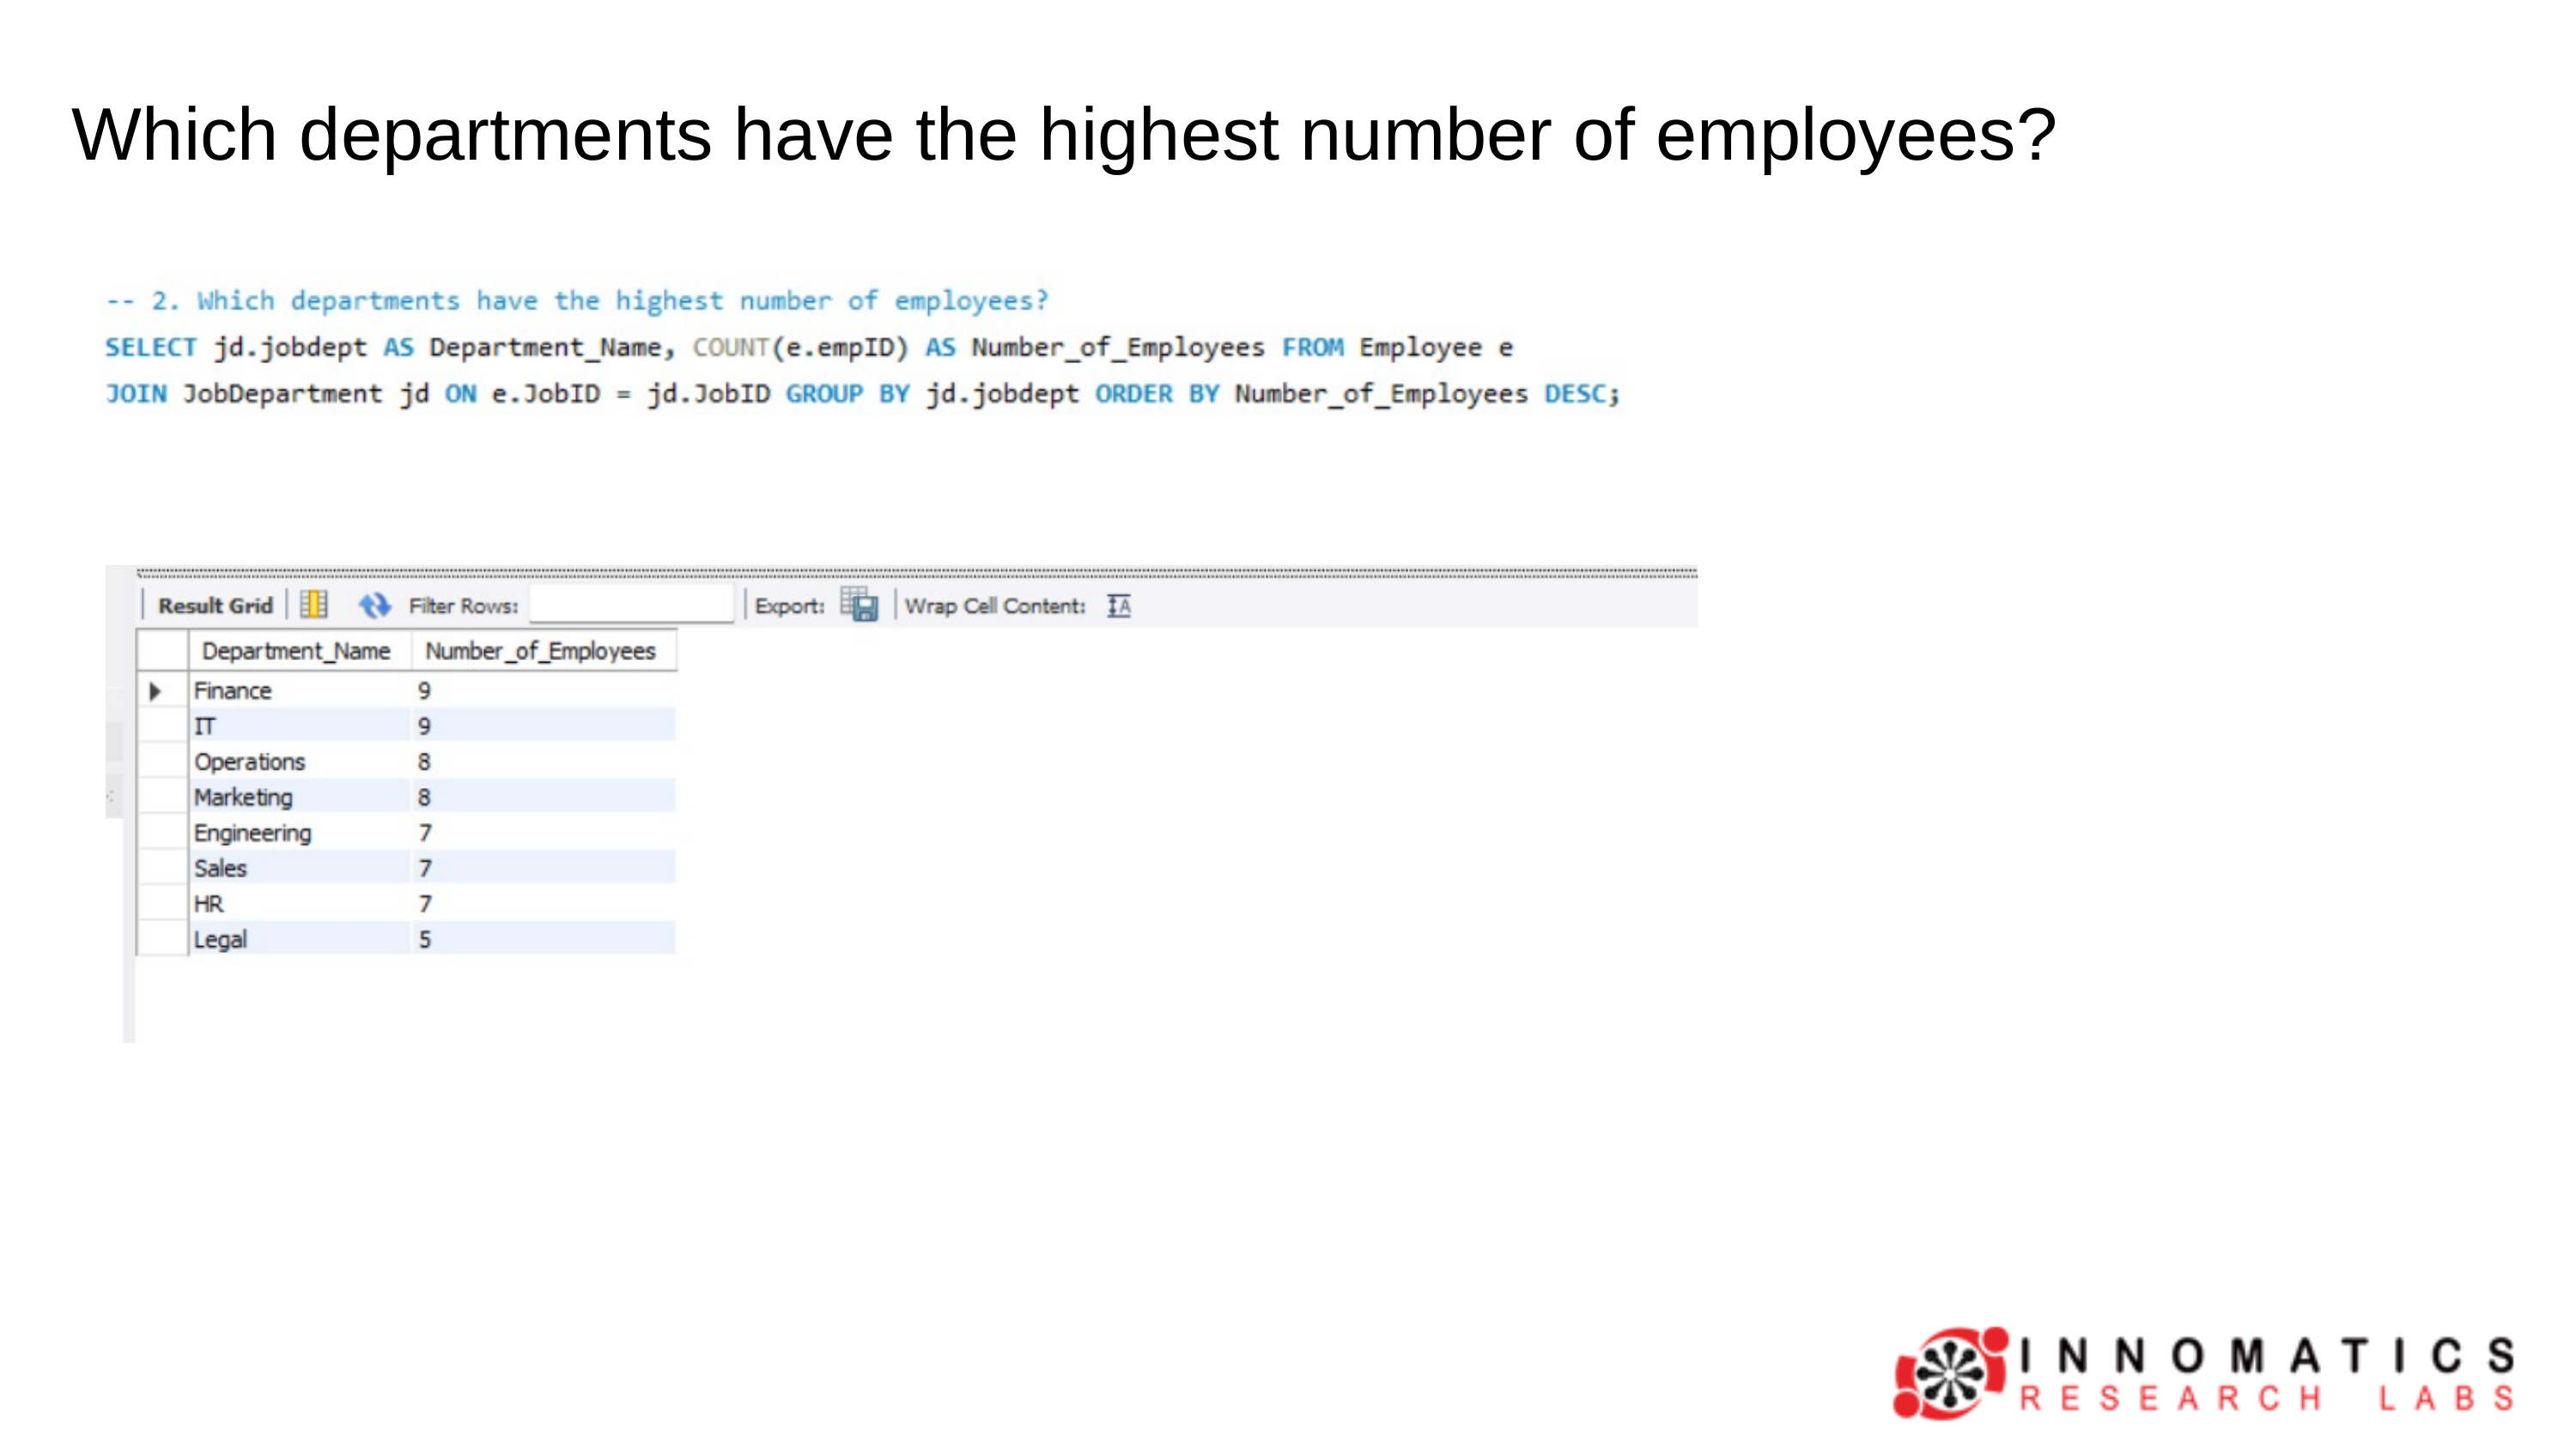

Which departments have the highest number of employees?